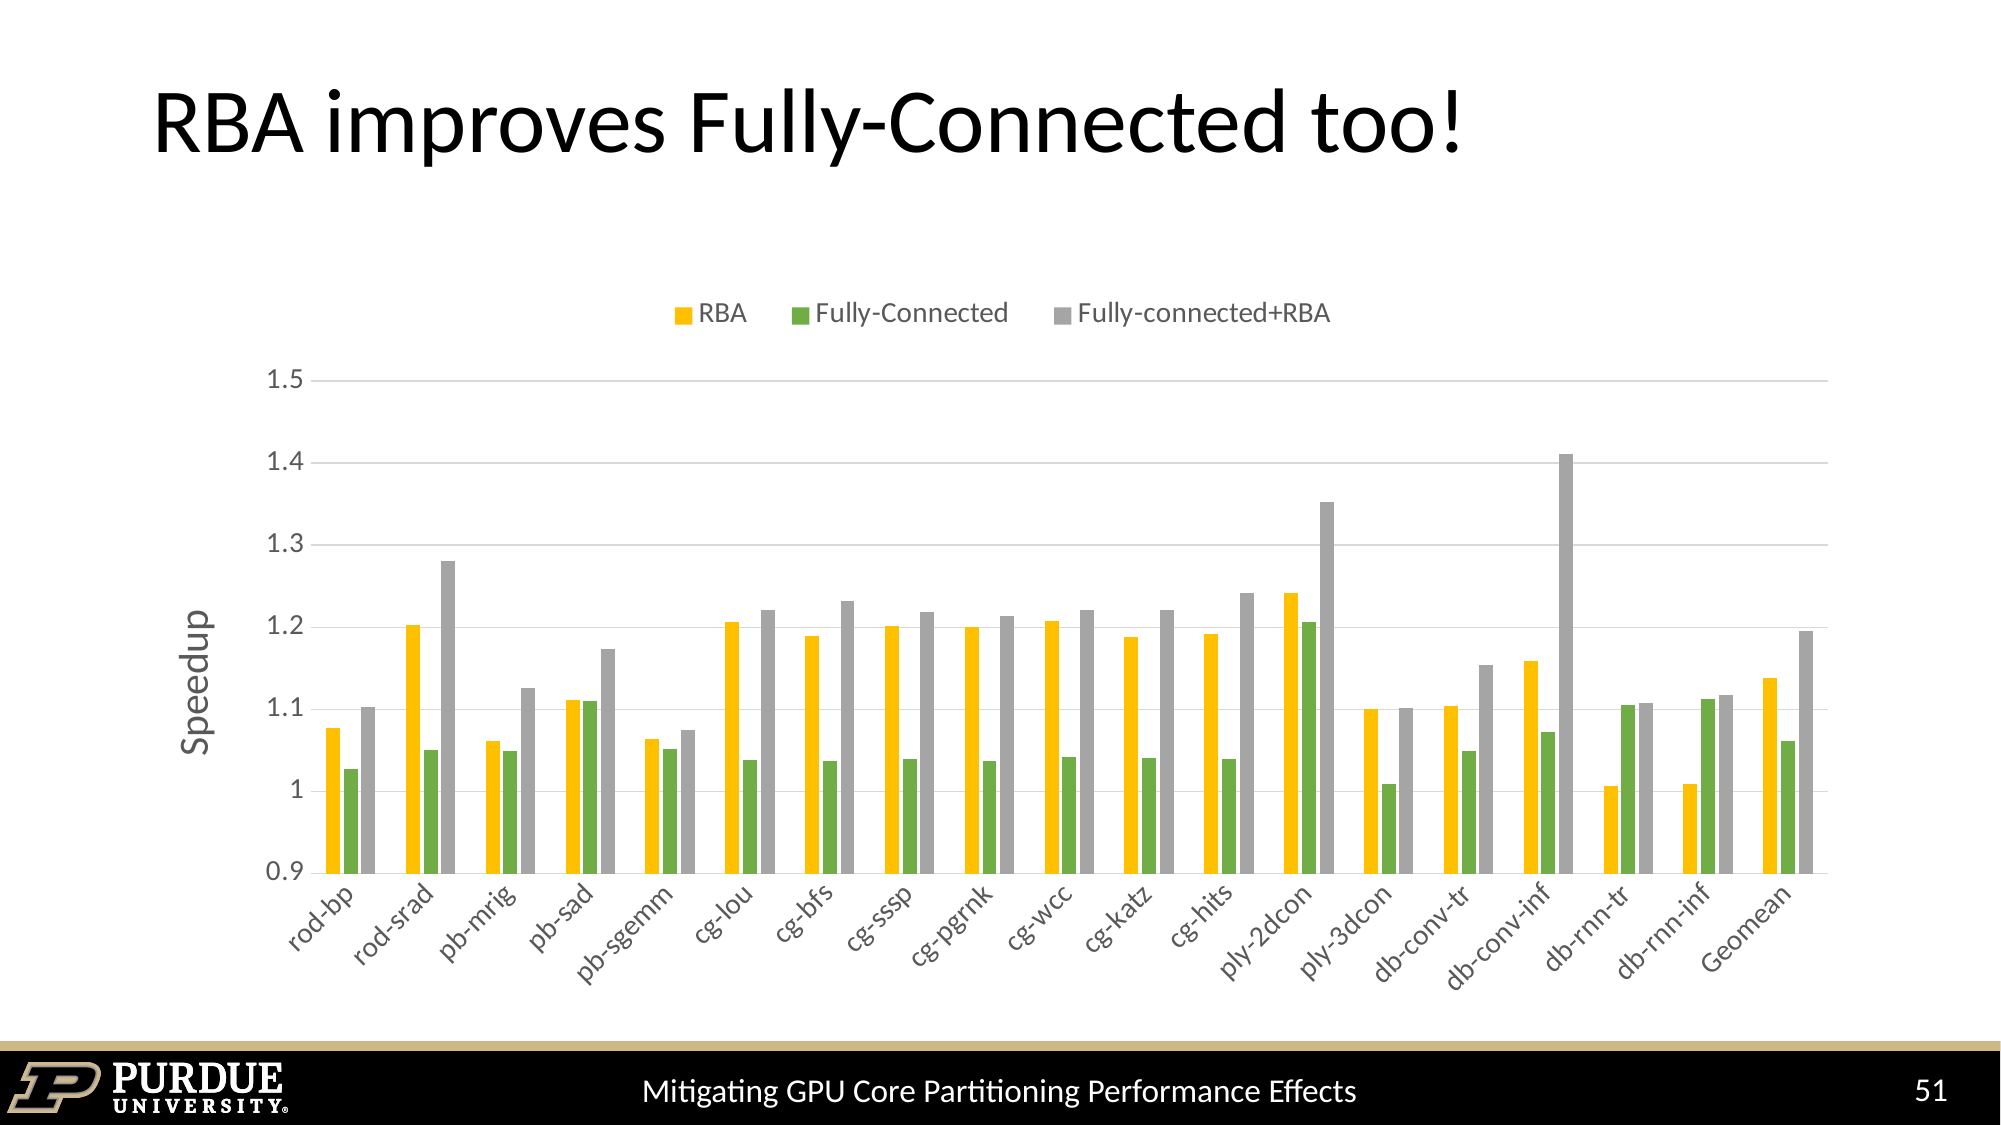

# RBA improves Fully-Connected too!

### Chart

| Category | RBA | Fully-Connected | Fully-connected+RBA |
|---|---|---|---|
| rod-bp | 1.077880919 | 1.027097051 | 1.103557913 |
| rod-srad | 1.203221432 | 1.050513329 | 1.280798011 |
| pb-mrig | 1.062 | 1.0495 | 1.12665498 |
| pb-sad | 1.112018617 | 1.110258017 | 1.174274059 |
| pb-sgemm | 1.063706846 | 1.052343322 | 1.074911 |
| cg-lou | 1.206045103 | 1.038105803 | 1.221039592 |
| cg-bfs | 1.18913858 | 1.037819304 | 1.231930664 |
| cg-sssp | 1.201957506 | 1.039599956 | 1.218187774 |
| cg-pgrnk | 1.200098616 | 1.037740295 | 1.213896399 |
| cg-wcc | 1.208100597 | 1.042088644 | 1.221645235 |
| cg-katz | 1.188359525 | 1.040656409 | 1.220715987 |
| cg-hits | 1.192178501 | 1.039780385 | 1.242004611 |
| ply-2dcon | 1.241448745 | 1.206129385 | 1.352877643 |
| ply-3dcon | 1.10099333 | 1.008929107 | 1.102 |
| db-conv-tr | 1.104009684 | 1.049850674 | 1.154332014 |
| db-conv-inf | 1.158764046 | 1.073146294 | 1.410763821 |
| db-rnn-tr | 1.006818859 | 1.104848226 | 1.107495424 |
| db-rnn-inf | 1.009222358 | 1.112616697 | 1.118129011 |
| Geomean | 1.1380186395727832 | 1.0613883926553274 | 1.1955413043904928 |
51